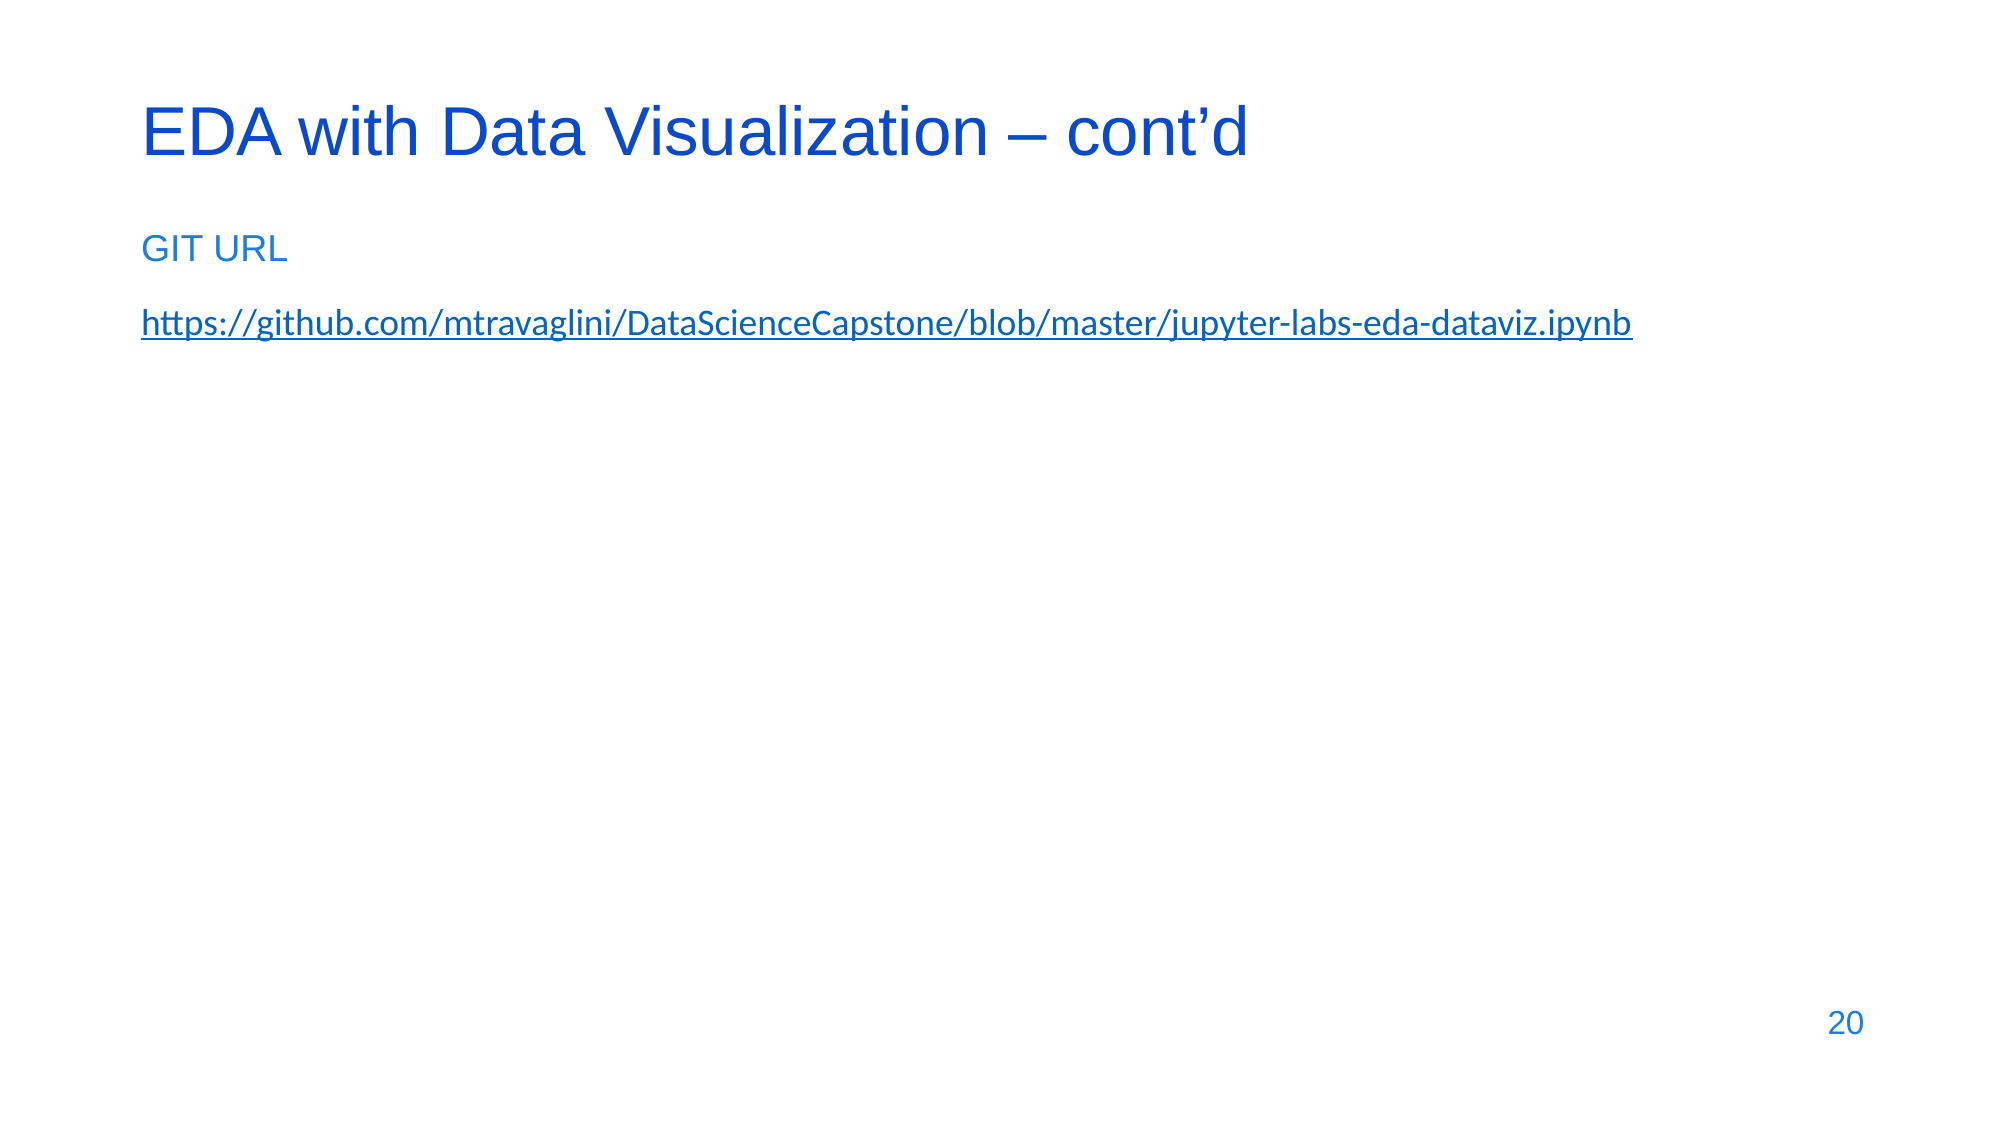

EDA with Data Visualization – cont’d
GIT URL
https://github.com/mtravaglini/DataScienceCapstone/blob/master/jupyter-labs-eda-dataviz.ipynb

20